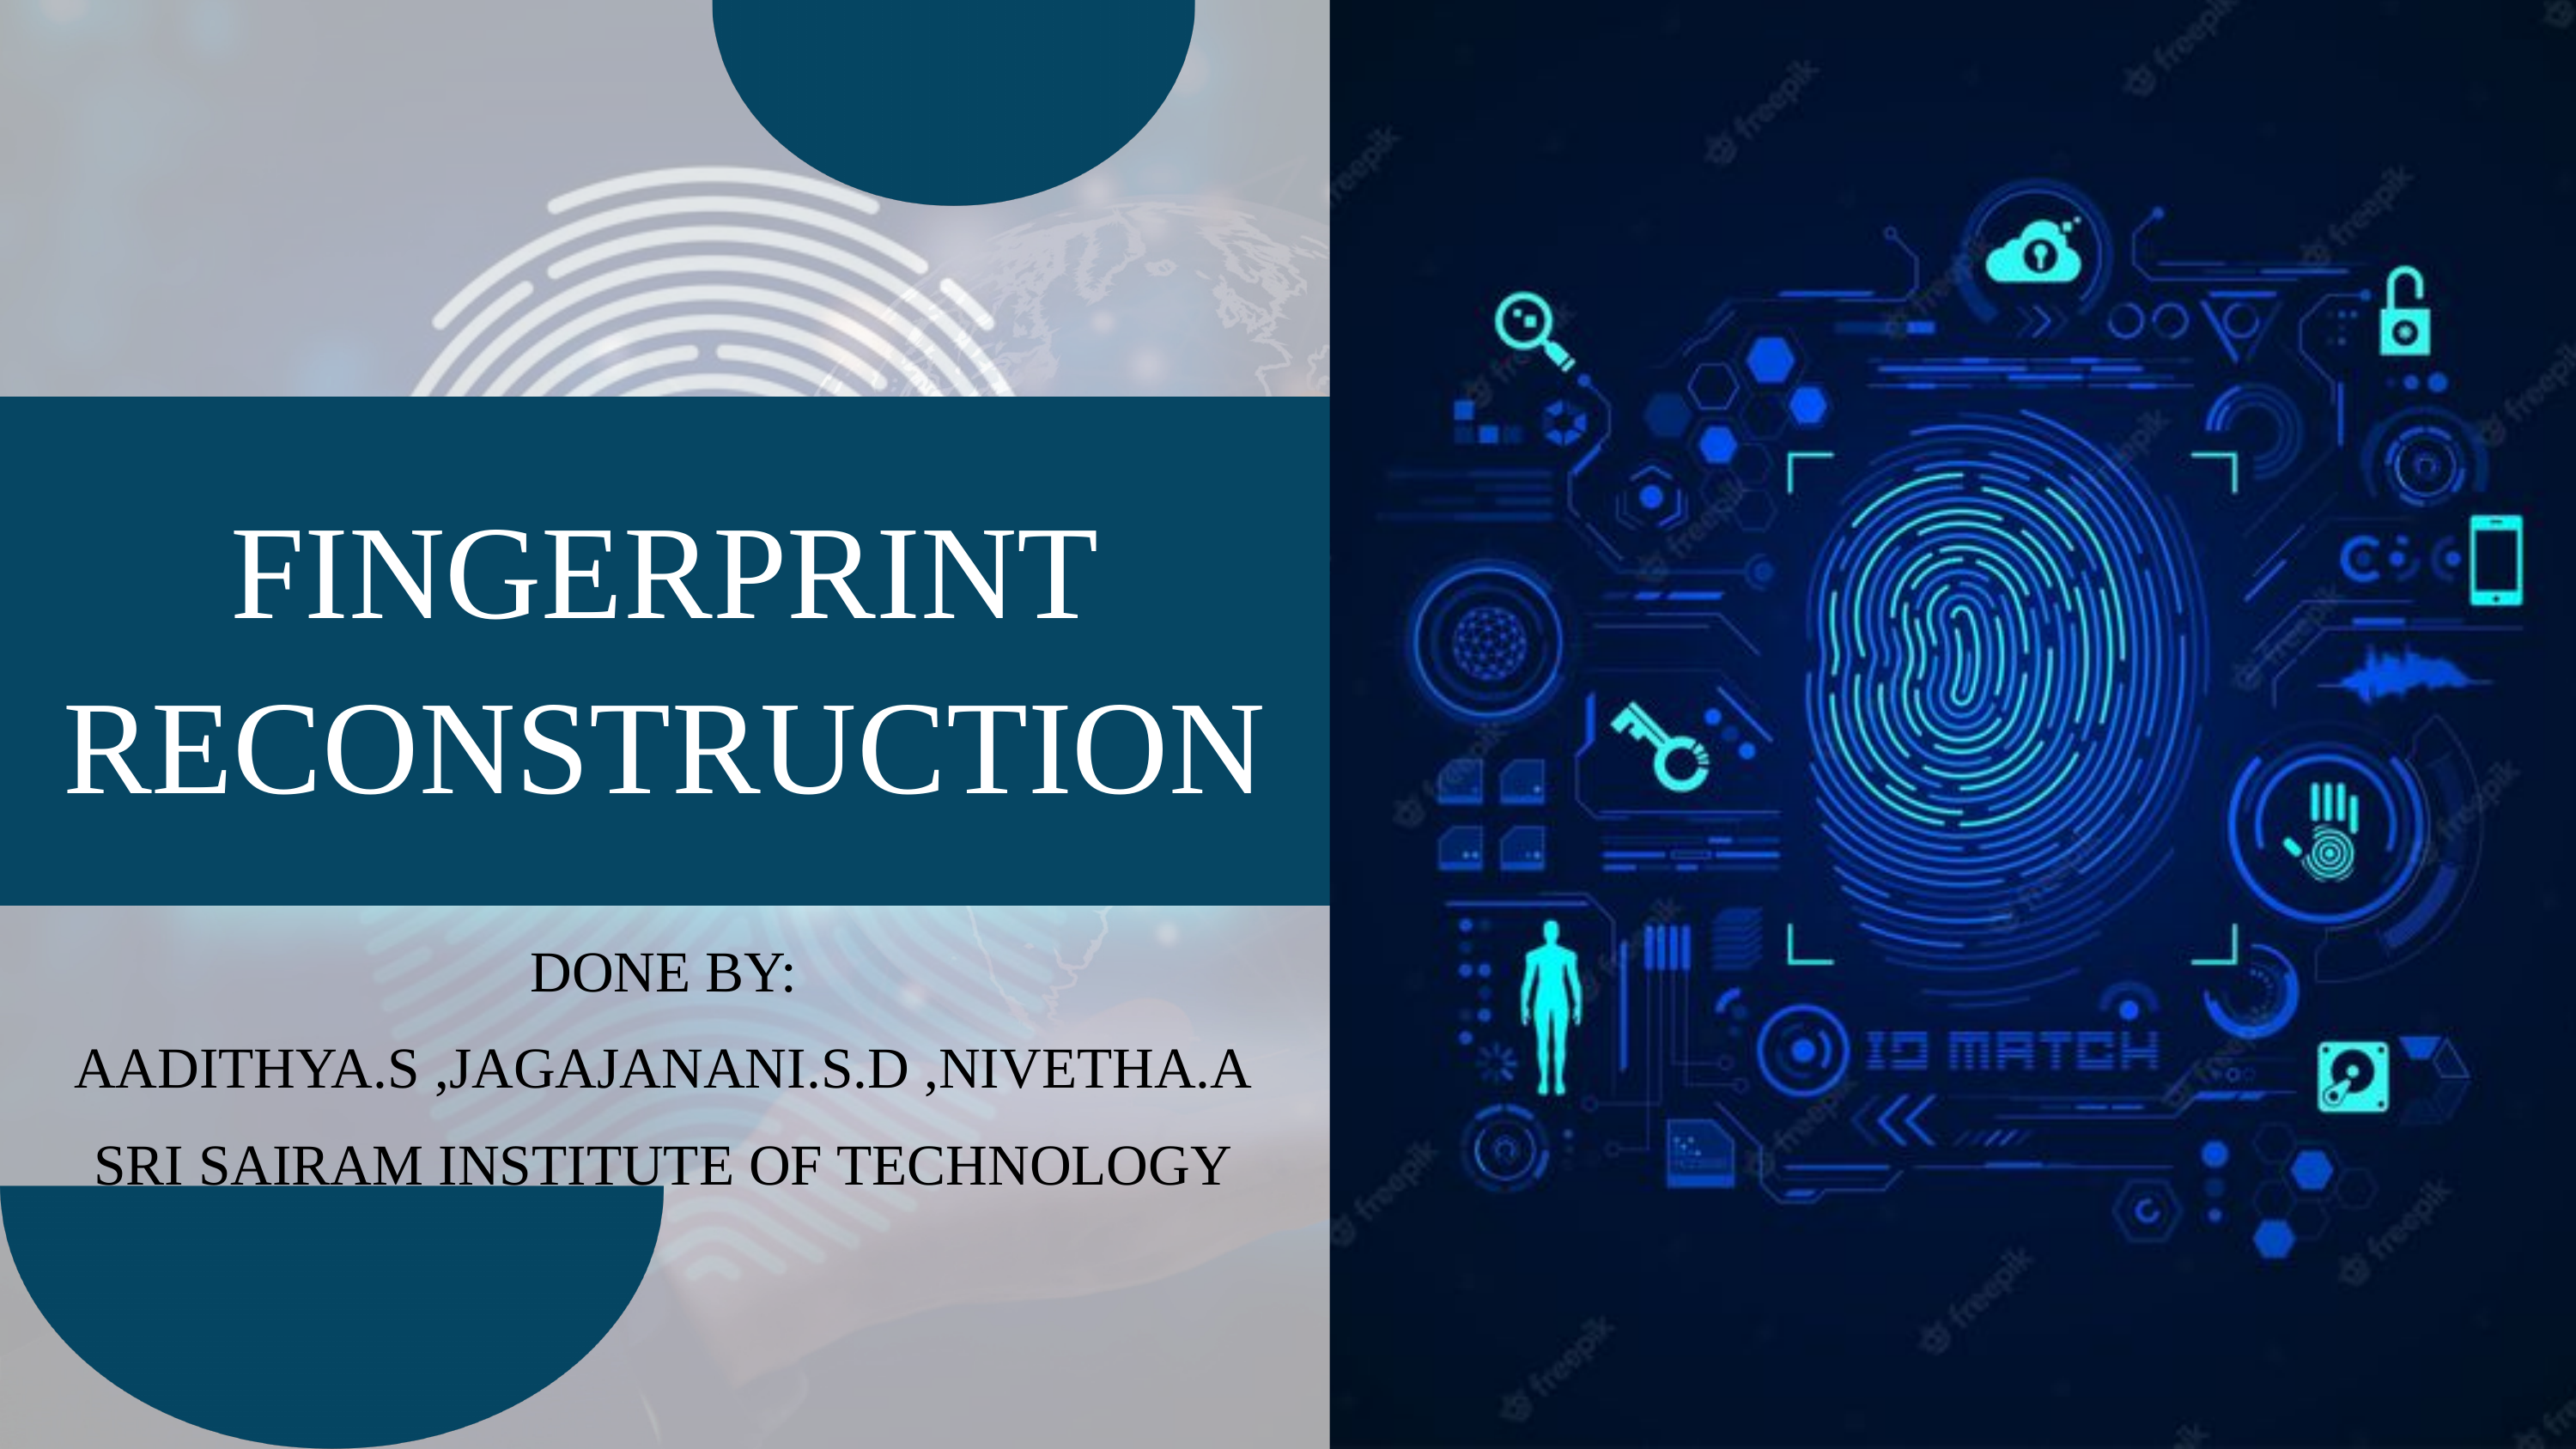

FINGERPRINT
RECONSTRUCTION
DONE BY:
AADITHYA.S ,JAGAJANANI.S.D ,NIVETHA.A
SRI SAIRAM INSTITUTE OF TECHNOLOGY